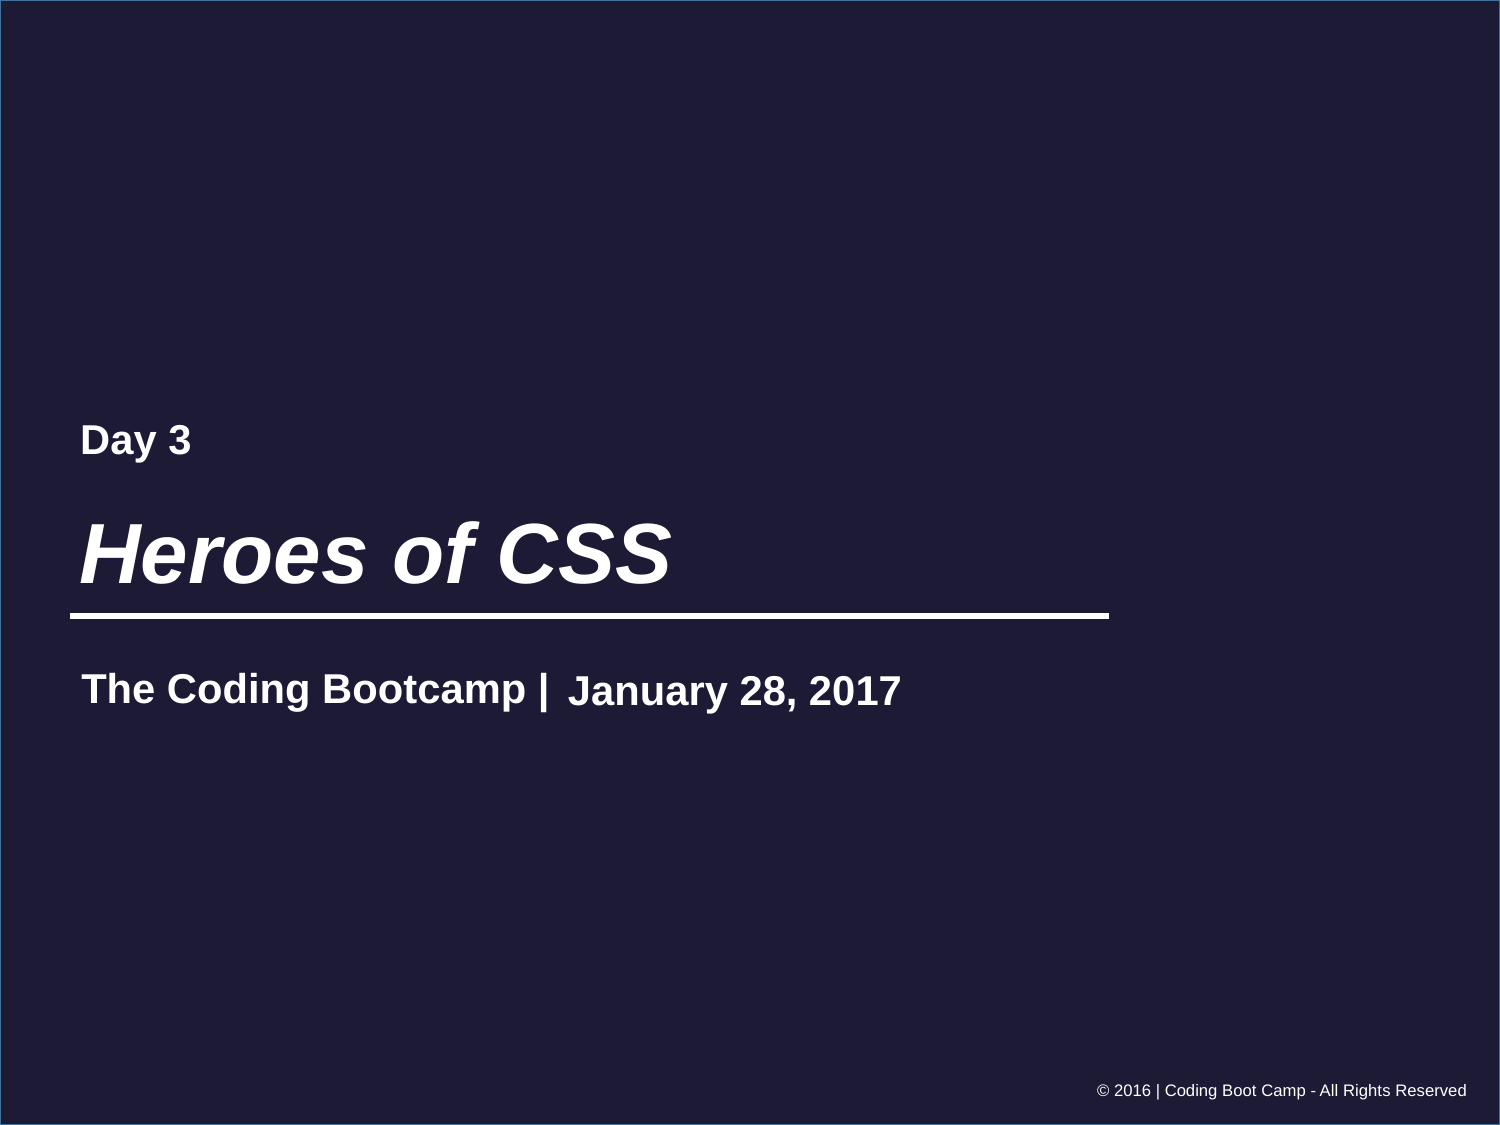

Day 3
# Heroes of CSS
January 28, 2017